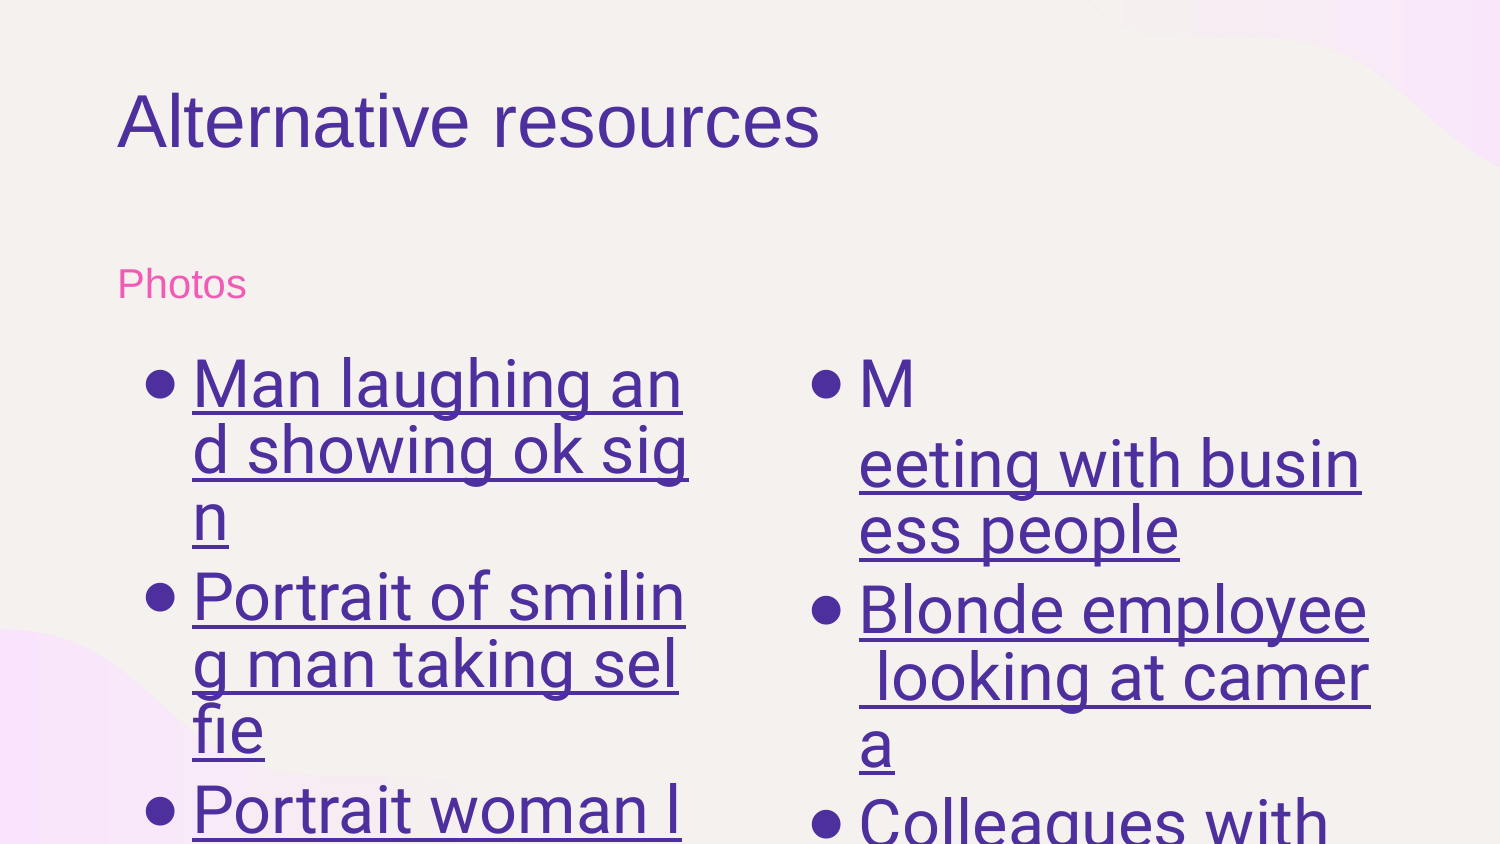

# Alternative resources
Photos
Man laughing and showing ok sign
Portrait of smiling man taking selfie
Portrait woman laughing
Excited elder man cheering up
Friends looking in the distance
Women having fun on party
Smiling people holding hands
Crop people holding hands together
Women holding a present
Meeting with business people
Blonde employee looking at camera
Colleagues with medical masks
Students taking selfie while learning
Cheerful businessman in office
Man having a dialogue
Happy friends toasting
Friends posing
Two students posing with notebooks